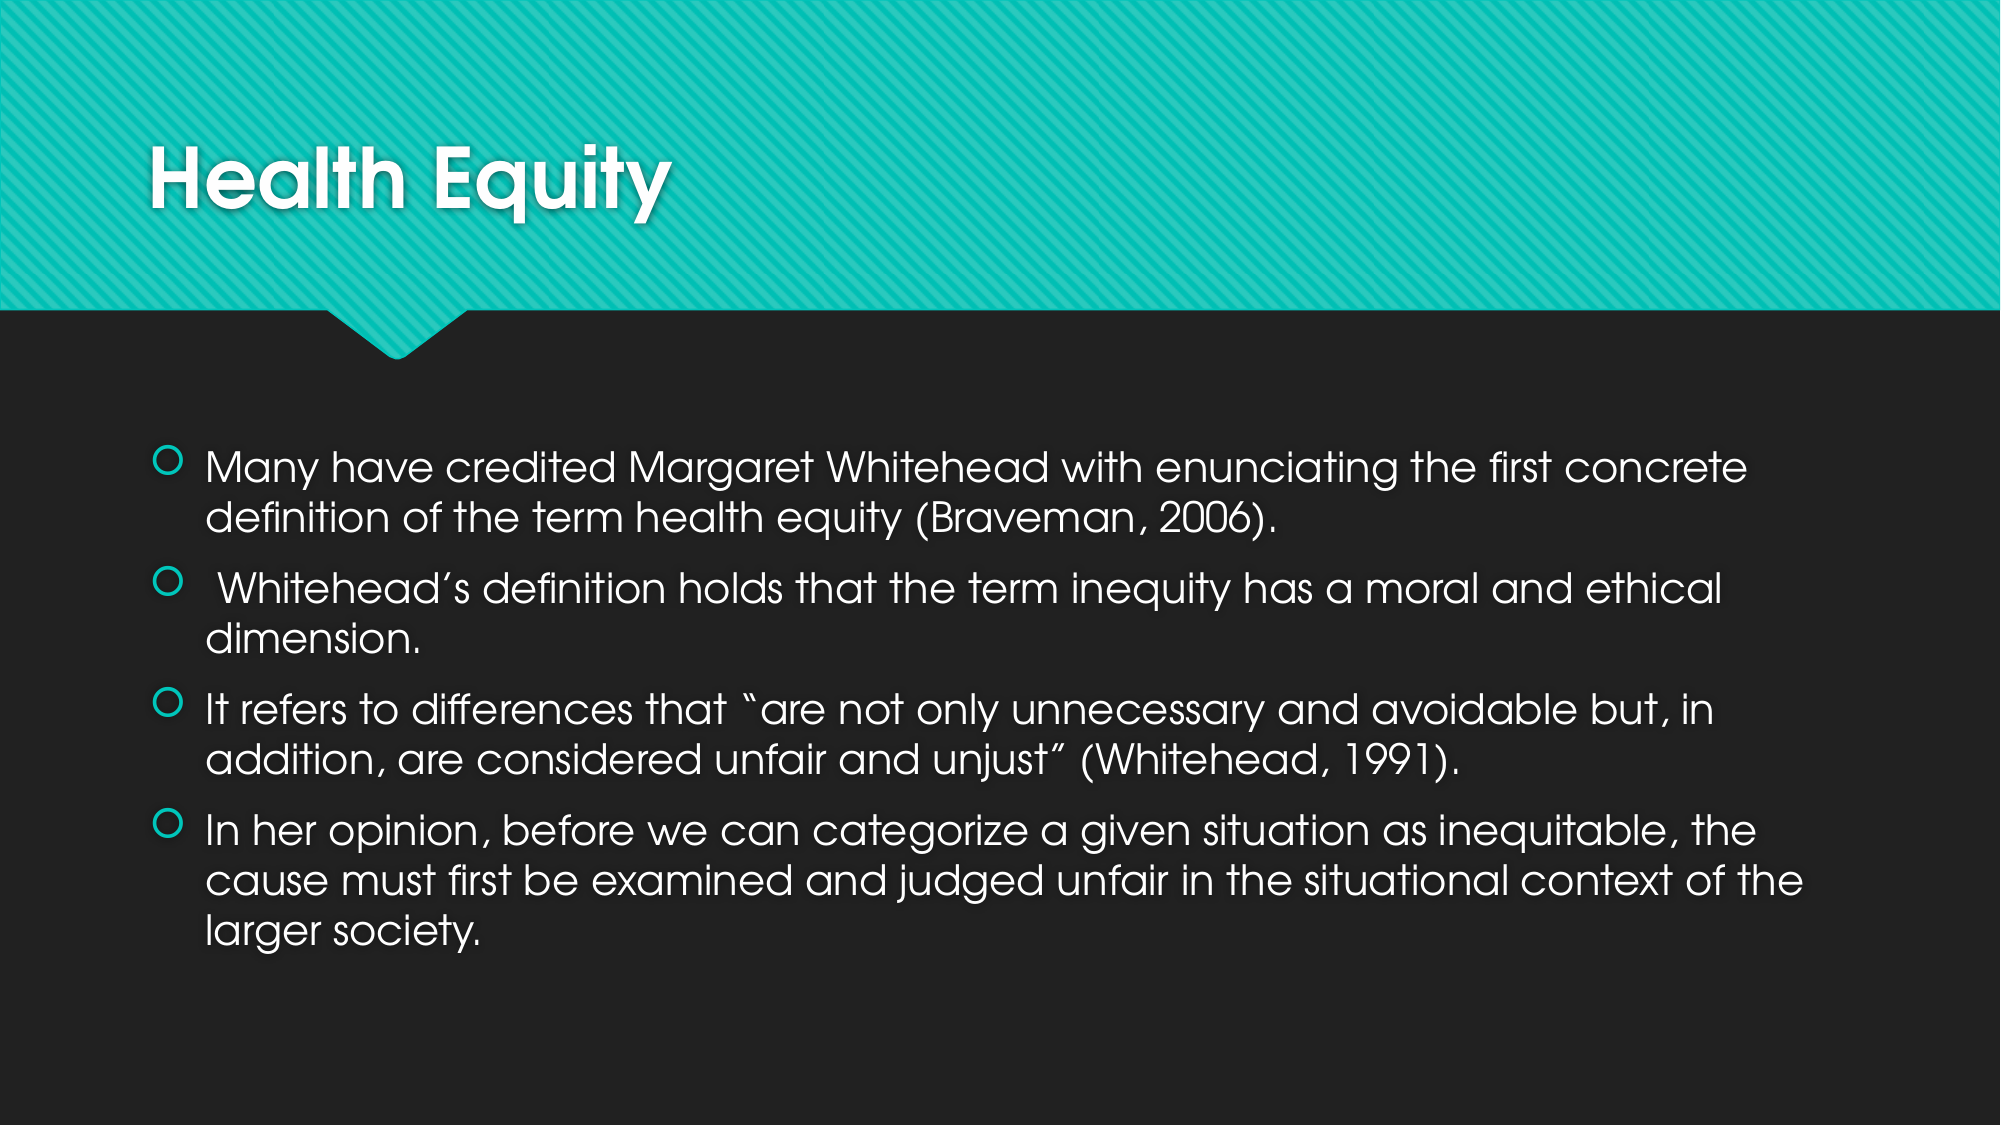

# Health Equity
Many have credited Margaret Whitehead with enunciating the first concrete definition of the term health equity (Braveman, 2006).
 Whitehead’s definition holds that the term inequity has a moral and ethical dimension.
It refers to differences that “are not only unnecessary and avoidable but, in addition, are considered unfair and unjust” (Whitehead, 1991).
In her opinion, before we can categorize a given situation as inequitable, the cause must first be examined and judged unfair in the situational context of the larger society.